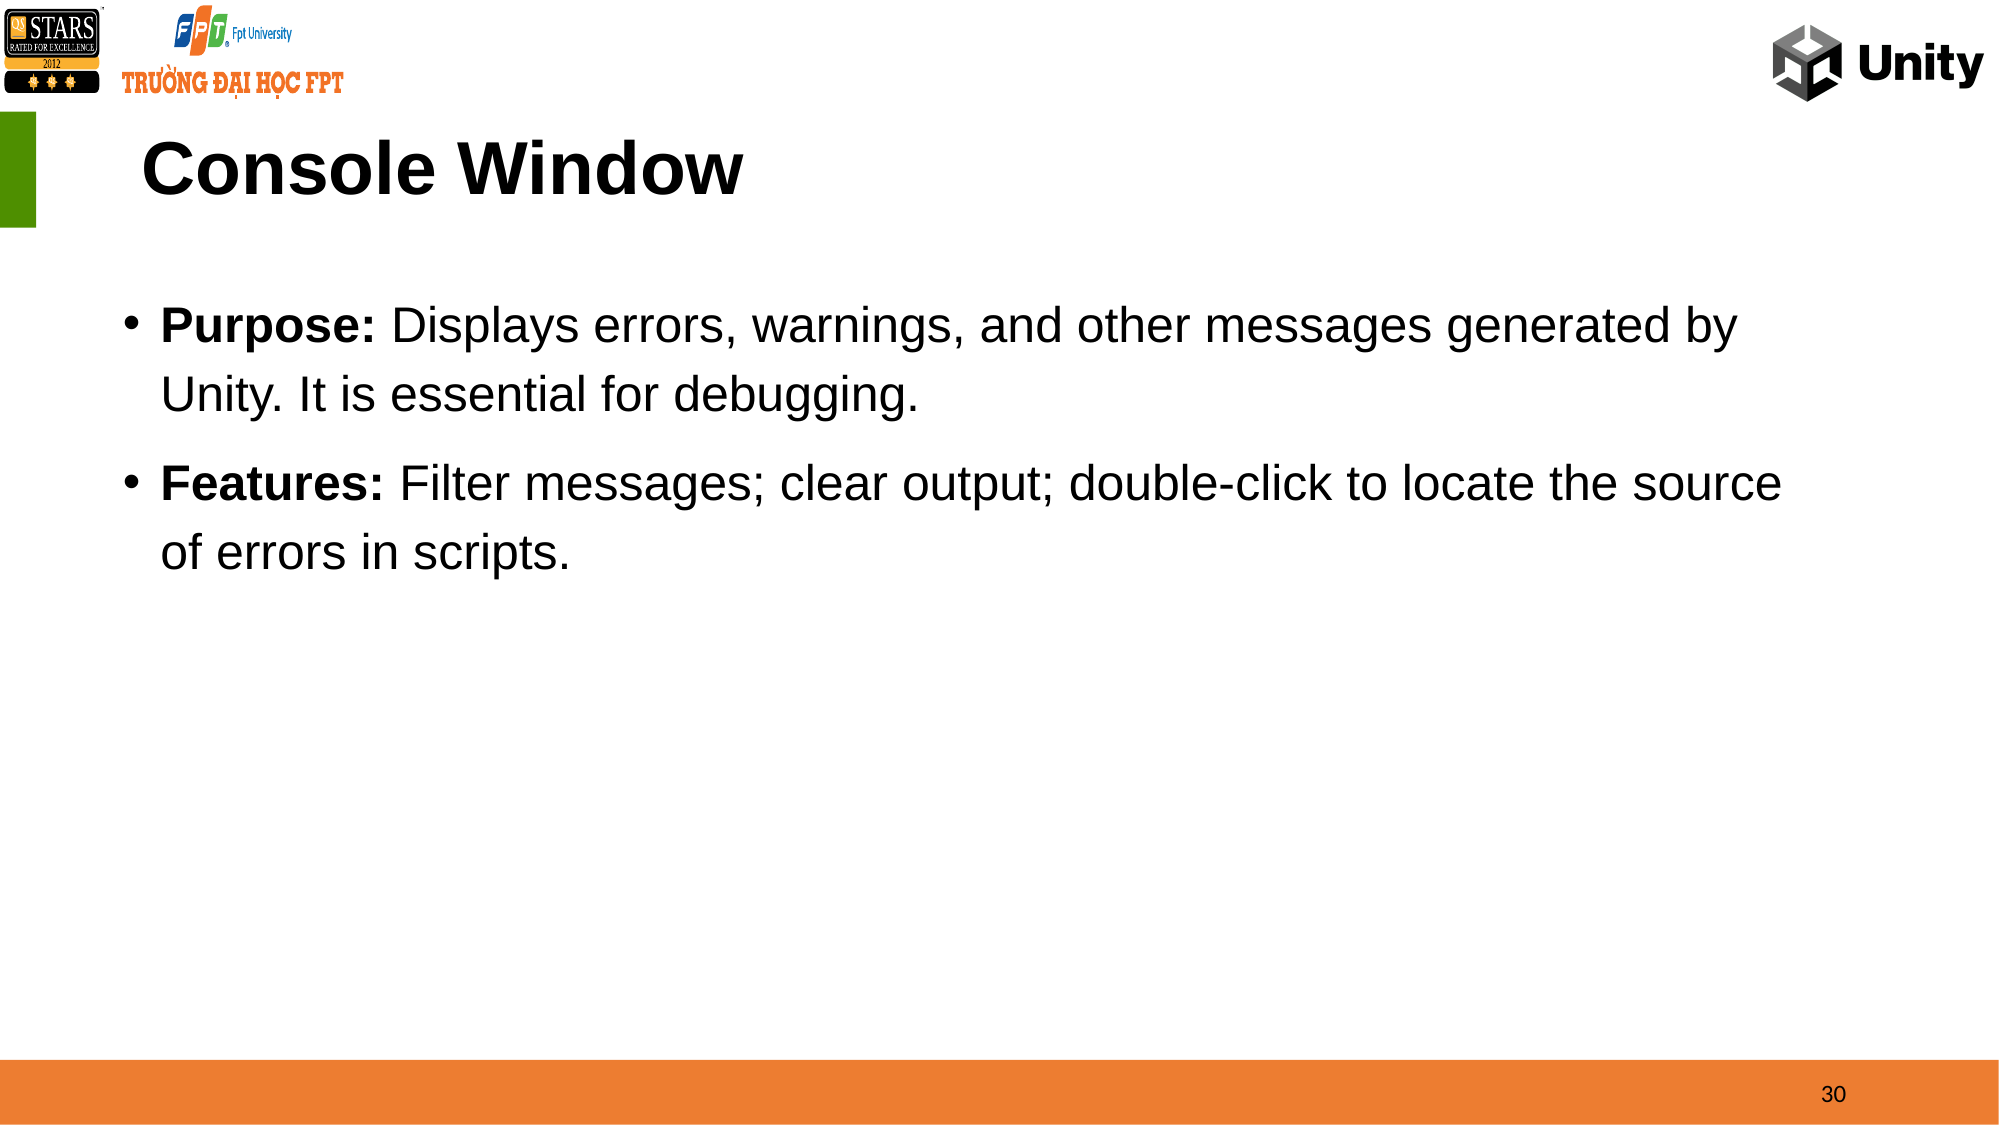

Console Window
Purpose: Displays errors, warnings, and other messages generated by Unity. It is essential for debugging.
Features: Filter messages; clear output; double-click to locate the source of errors in scripts.
30